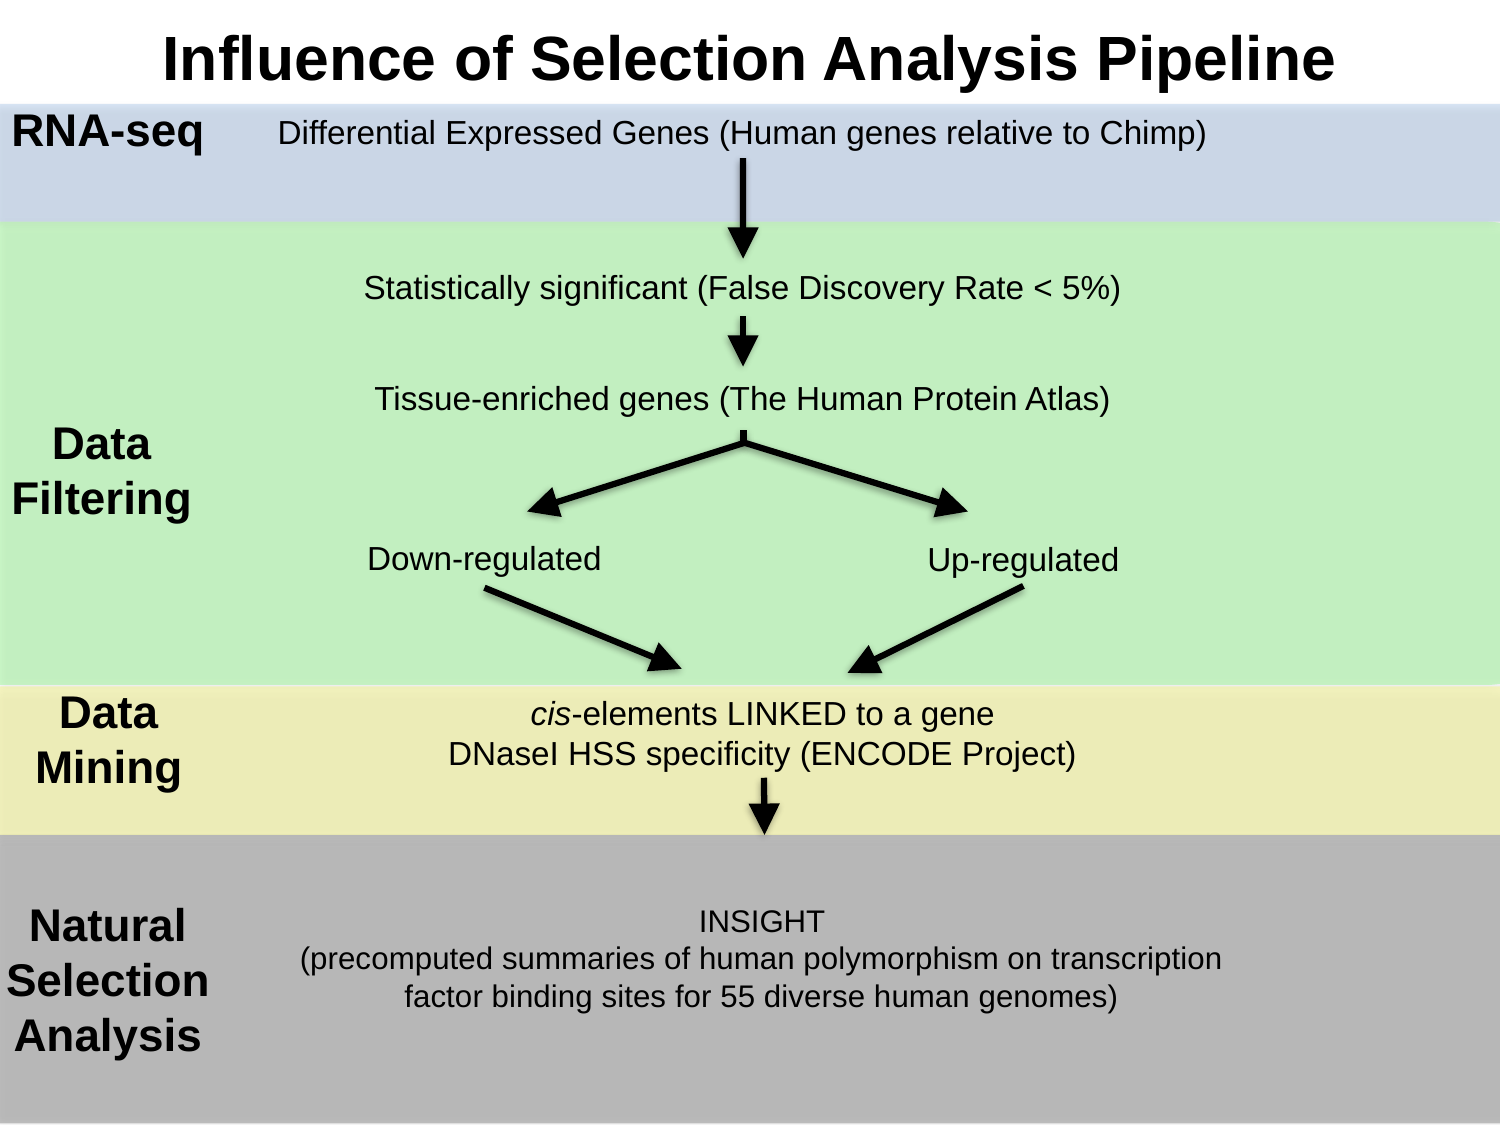

# Influence of Selection Analysis Pipeline
RNA-seq
Differential Expressed Genes (Human genes relative to Chimp)

Statistically significant (False Discovery Rate < 5%)
Tissue-enriched genes (The Human Protein Atlas)
Data
Filtering
Down-regulated
Up-regulated

Data
Mining
cis-elements LINKED to a gene
DNaseI HSS specificity (ENCODE Project)
Natural
Selection
Analysis
INSIGHT
(precomputed summaries of human polymorphism on transcription
factor binding sites for 55 diverse human genomes)